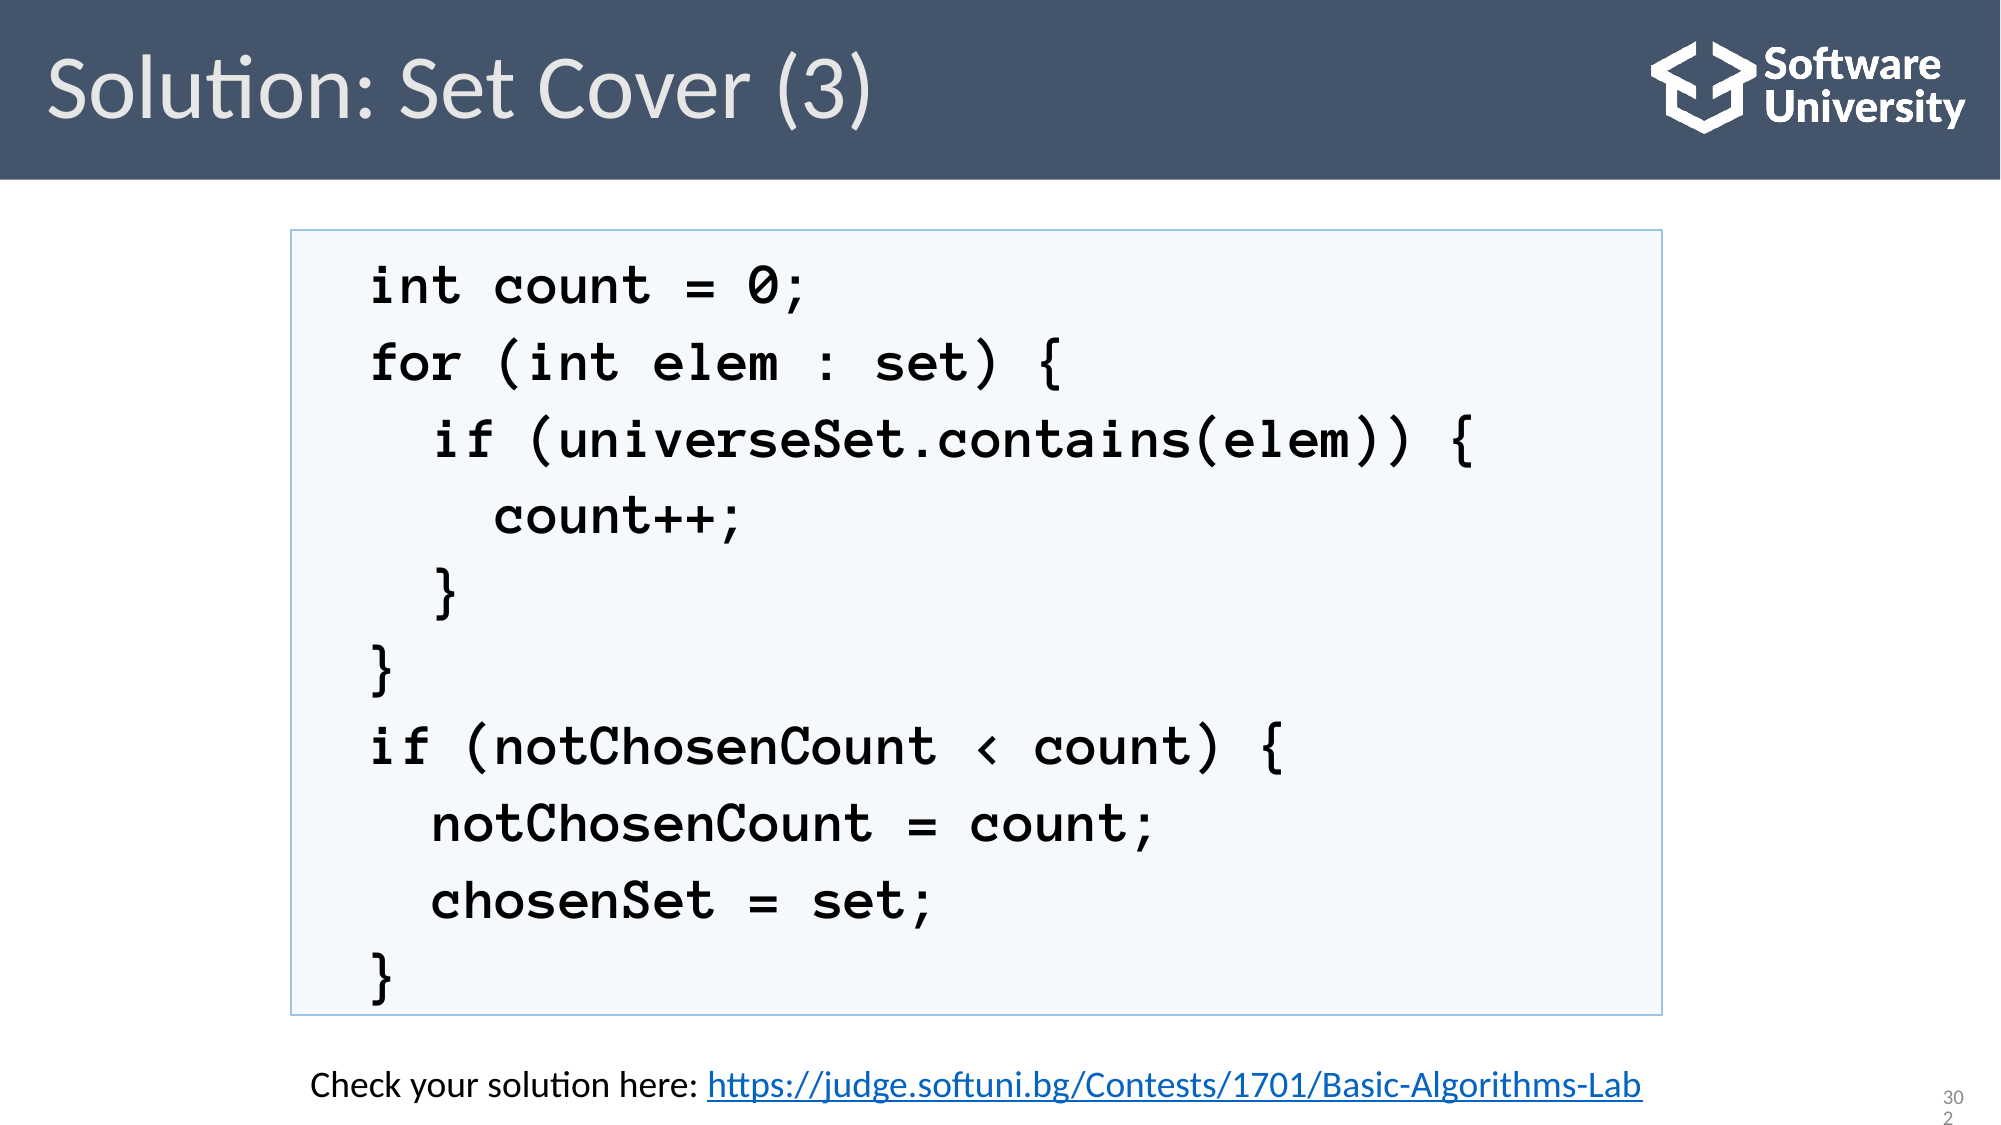

# Solution: Set Cover (3)
  int count = 0;
  for (int elem : set) {
    if (universeSet.contains(elem)) {
      count++;
    }
  }
  if (notChosenCount < count) {
    notChosenCount = count;
    chosenSet = set;
  }
Check your solution here: https://judge.softuni.bg/Contests/1701/Basic-Algorithms-Lab
302